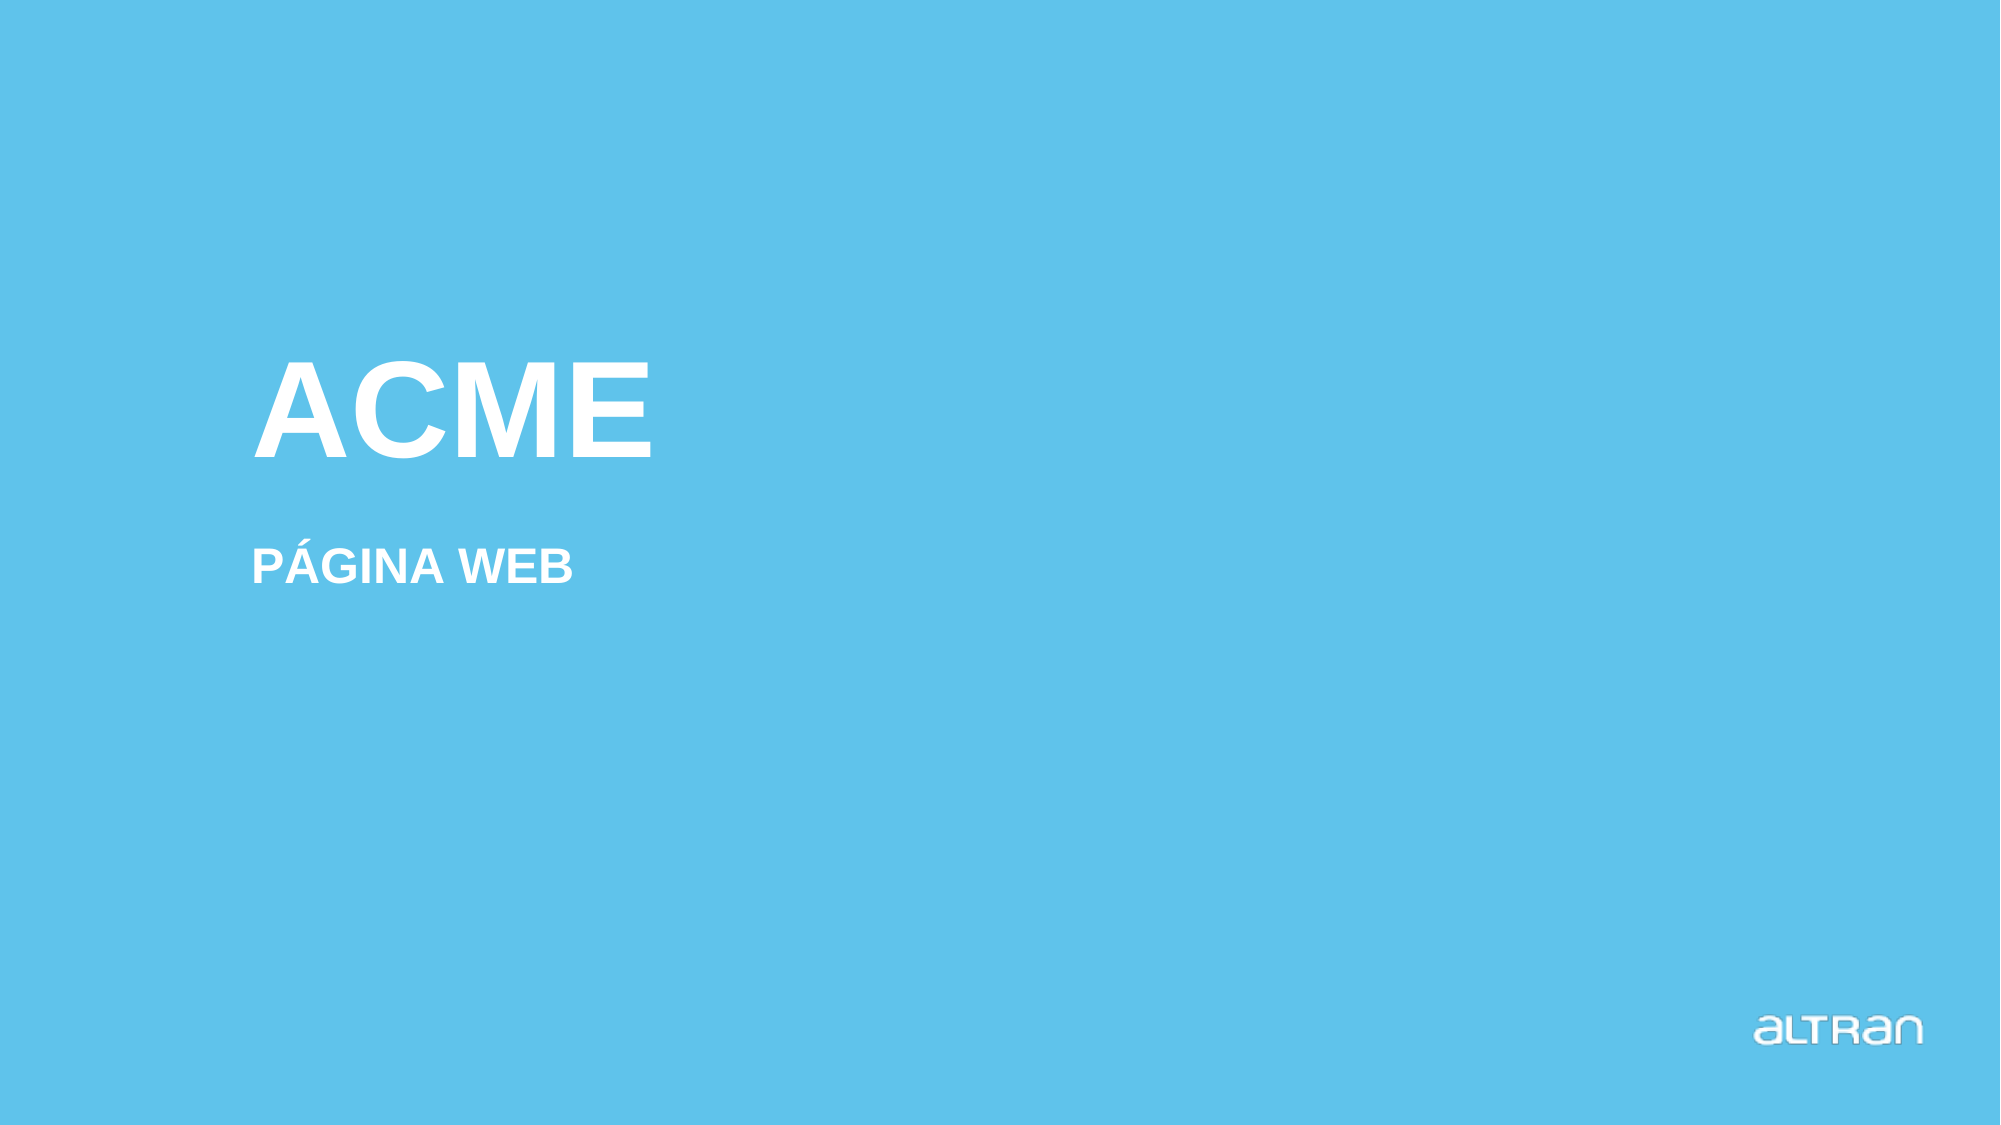

# ACME
Página web

Airbus Defence and Space DTO Meeting
1